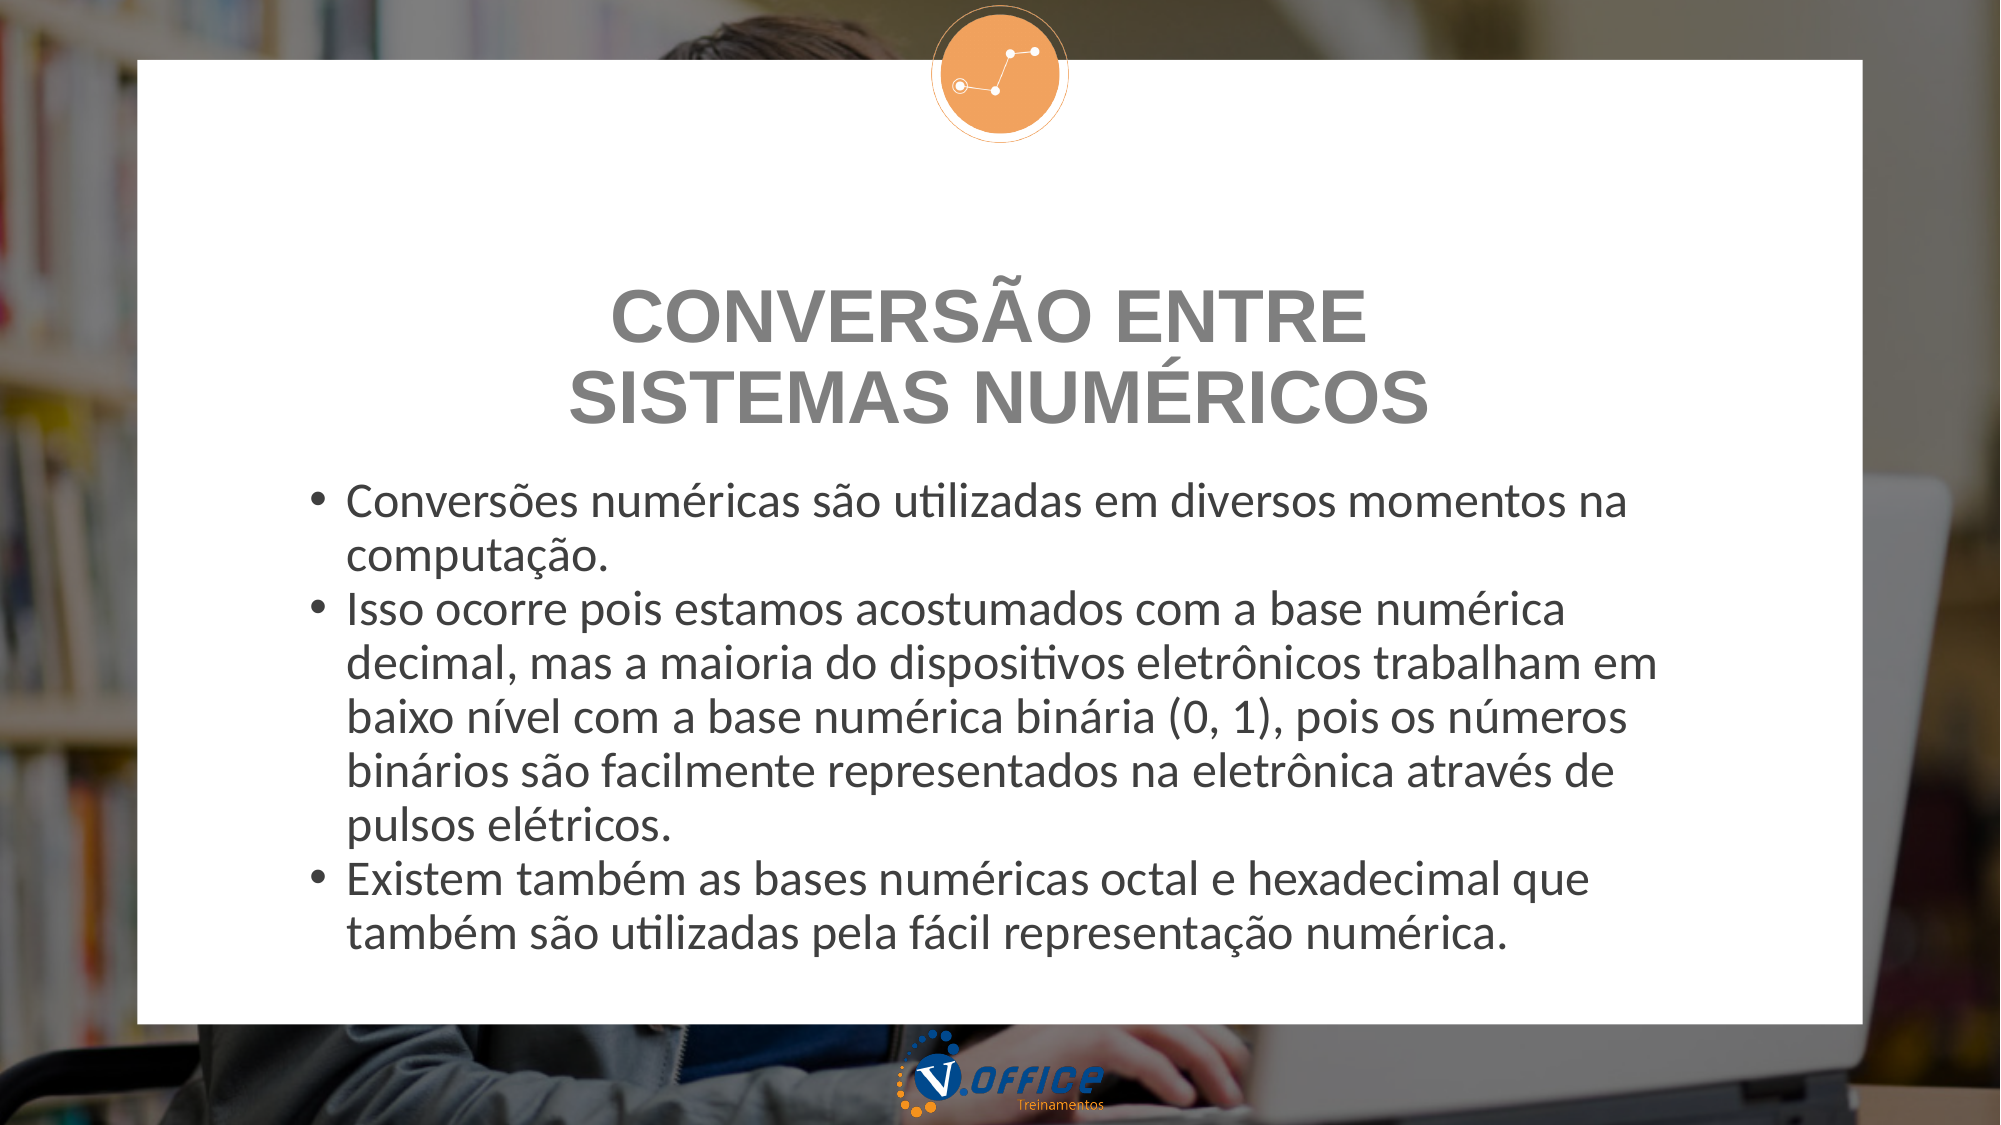

# CONVERSÃO ENTRE
SISTEMAS NUMÉRICOS
Conversões numéricas são utilizadas em diversos momentos na computação.
Isso ocorre pois estamos acostumados com a base numérica decimal, mas a maioria do dispositivos eletrônicos trabalham em baixo nível com a base numérica binária (0, 1), pois os números binários são facilmente representados na eletrônica através de pulsos elétricos.
Existem também as bases numéricas octal e hexadecimal que também são utilizadas pela fácil representação numérica.